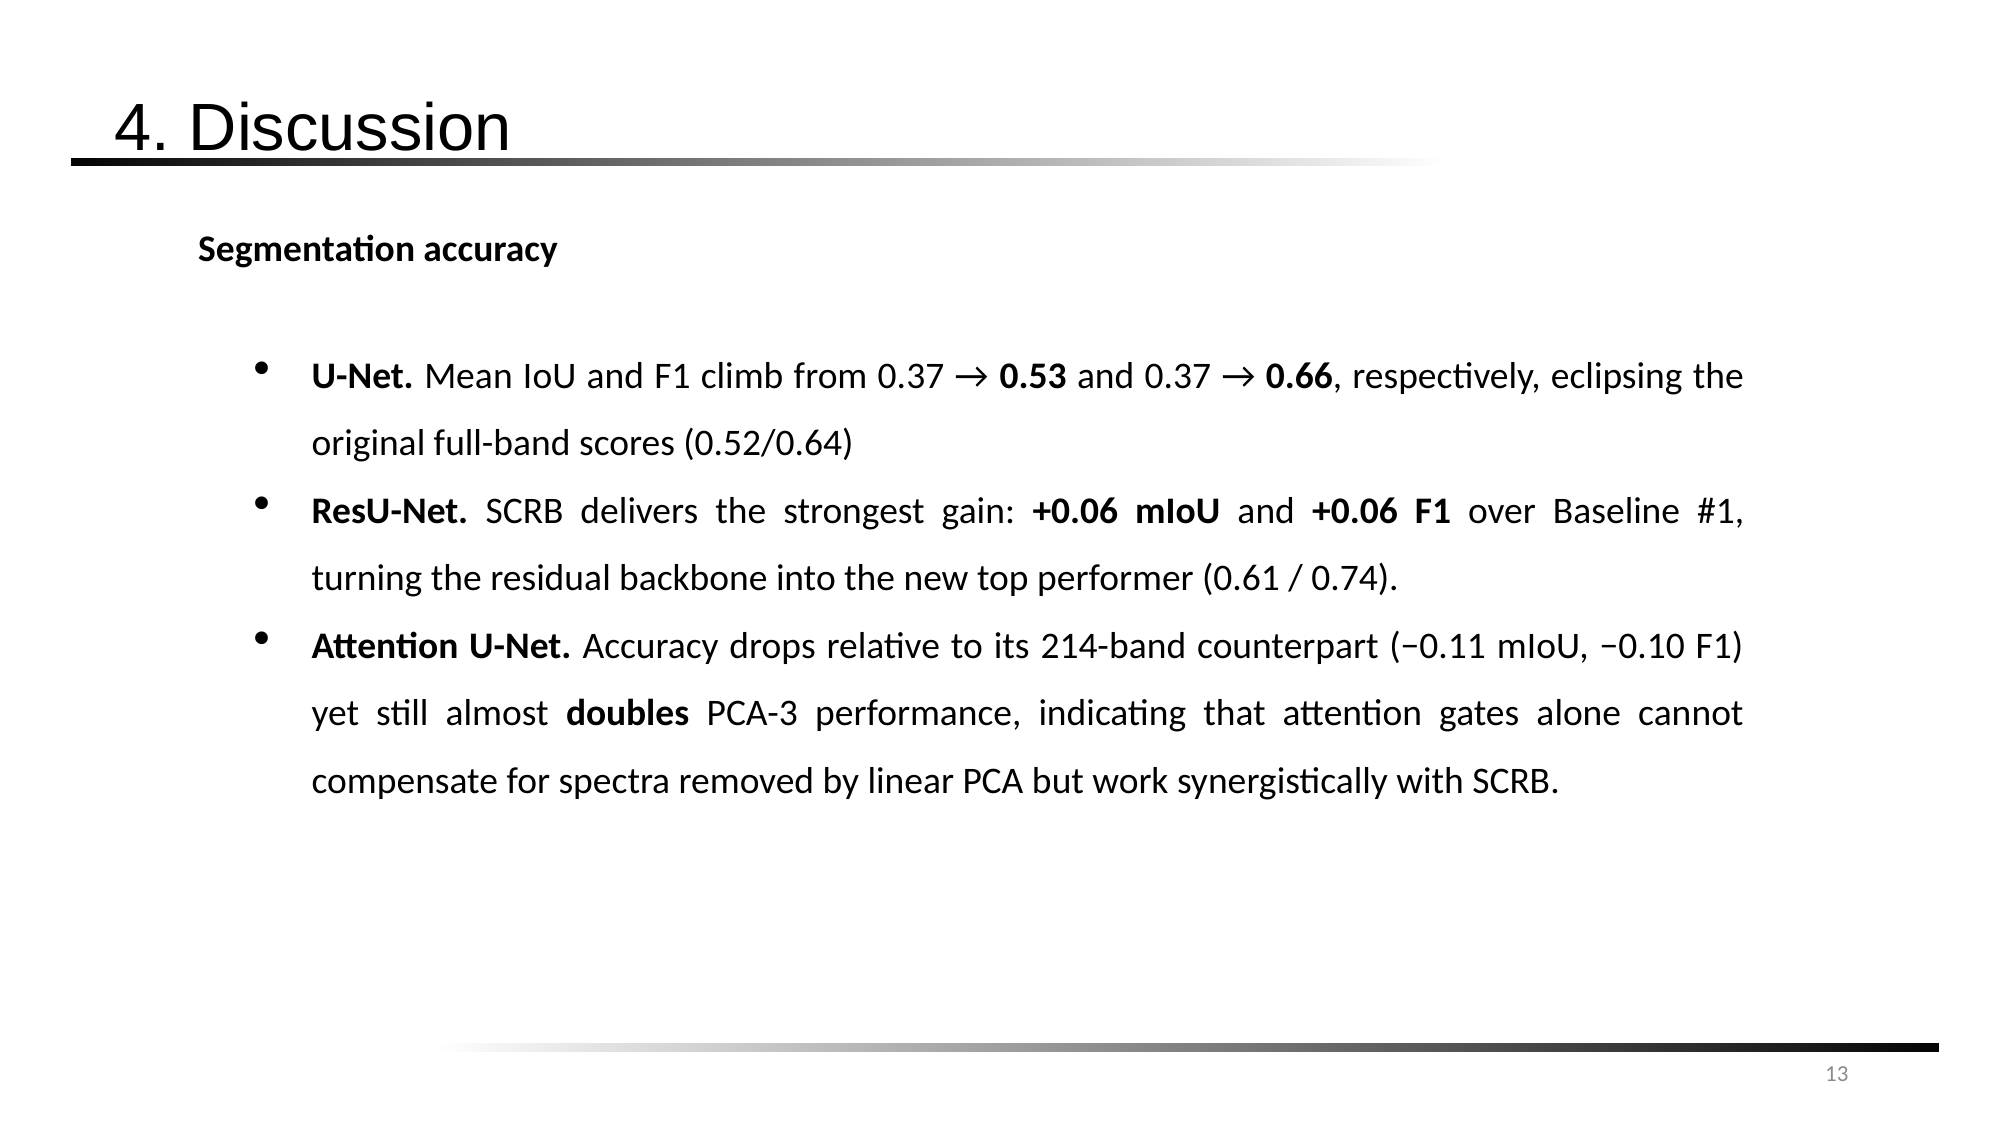

4. Discussion
Segmentation accuracy
U-Net. Mean IoU and F1 climb from 0.37 → 0.53 and 0.37 → 0.66, respectively, eclipsing the original full-band scores (0.52/0.64)
ResU-Net. SCRB delivers the strongest gain: +0.06 mIoU and +0.06 F1 over Baseline #1, turning the residual backbone into the new top performer (0.61 / 0.74).
Attention U-Net. Accuracy drops relative to its 214-band counterpart (−0.11 mIoU, −0.10 F1) yet still almost doubles PCA-3 performance, indicating that attention gates alone cannot compensate for spectra removed by linear PCA but work synergistically with SCRB.
13